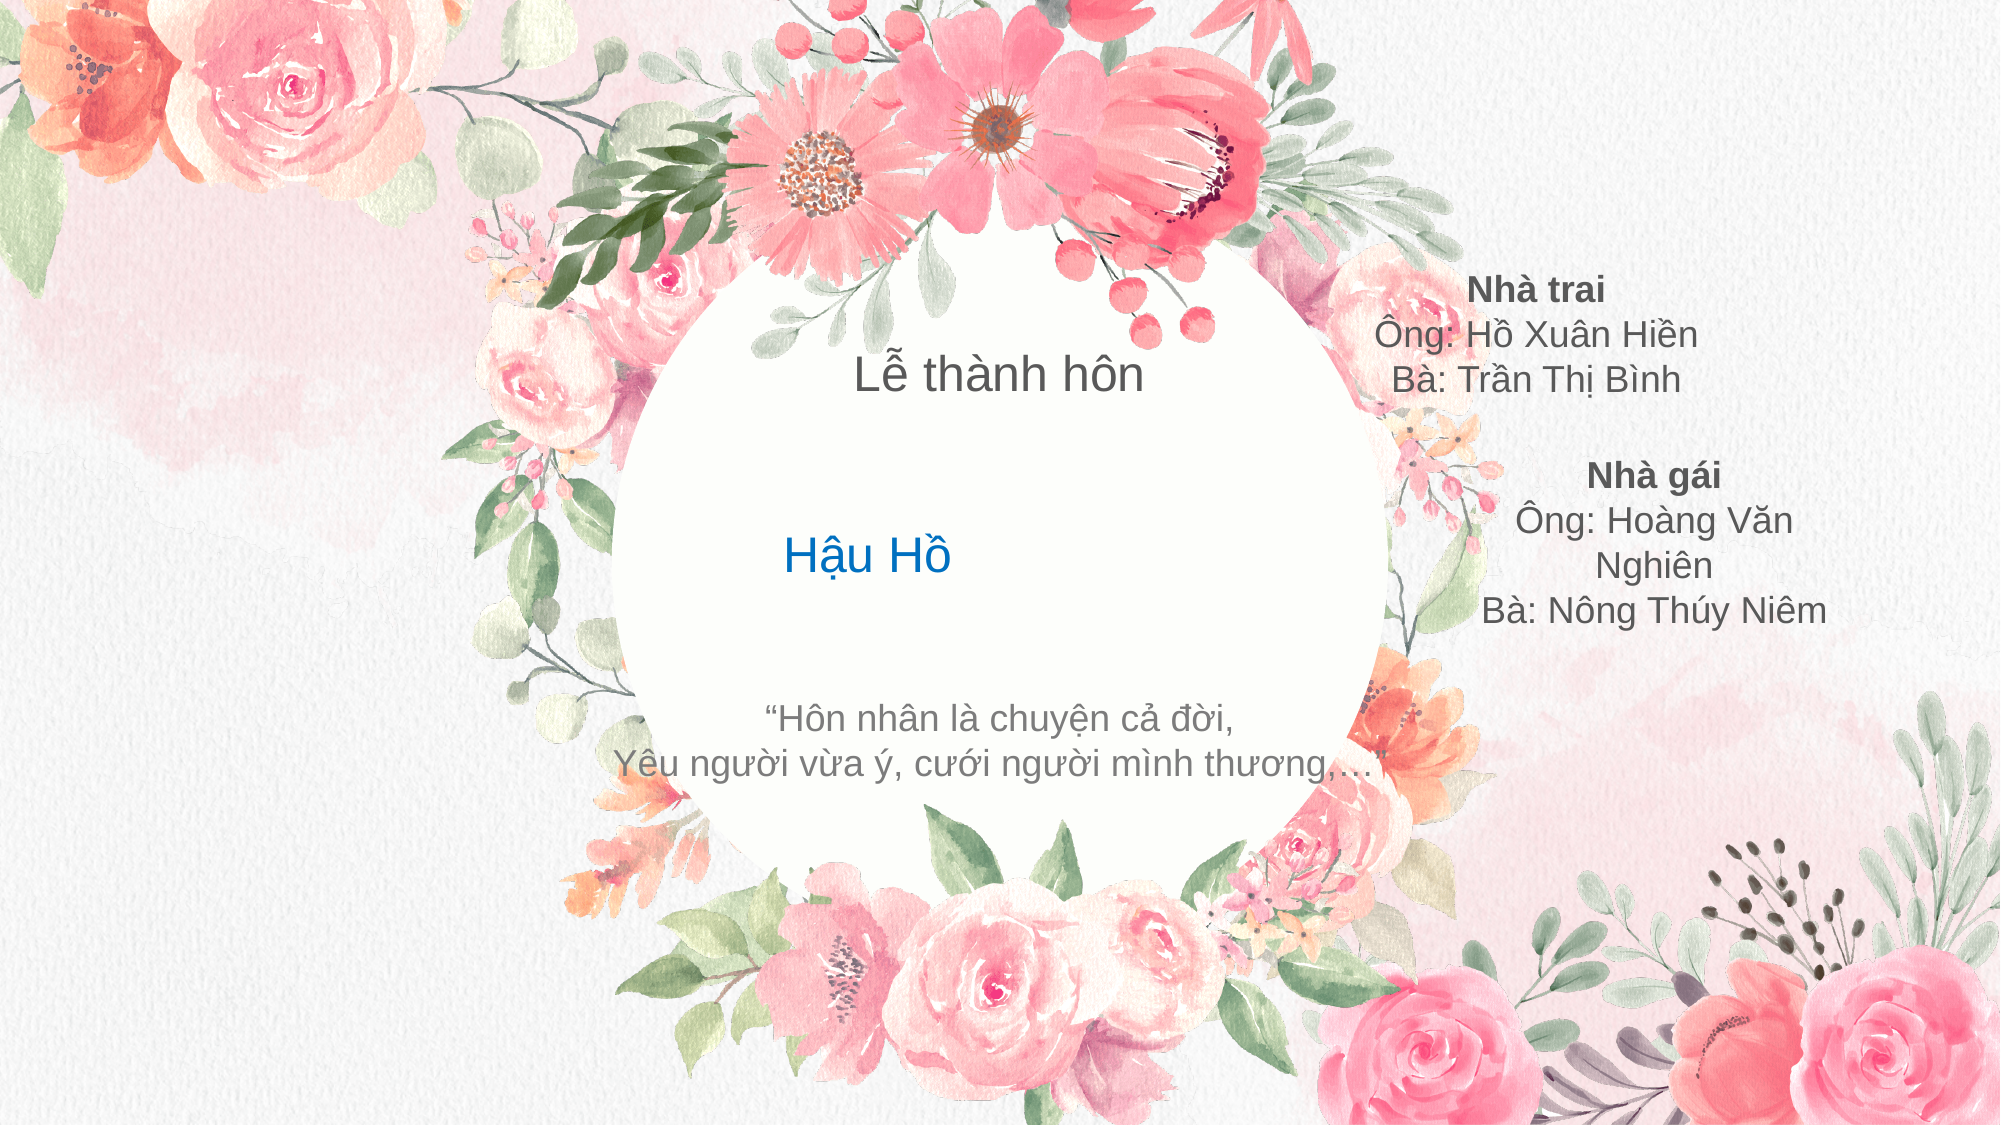

Nhà trai
Ông: Hồ Xuân Hiền
Bà: Trần Thị Bình
Lễ thành hôn
Nhà gái
Ông: Hoàng Văn Nghiên
Bà: Nông Thúy Niêm
Hậu Hồ
“Hôn nhân là chuyện cả đời,
Yêu người vừa ý, cưới người mình thương,…”